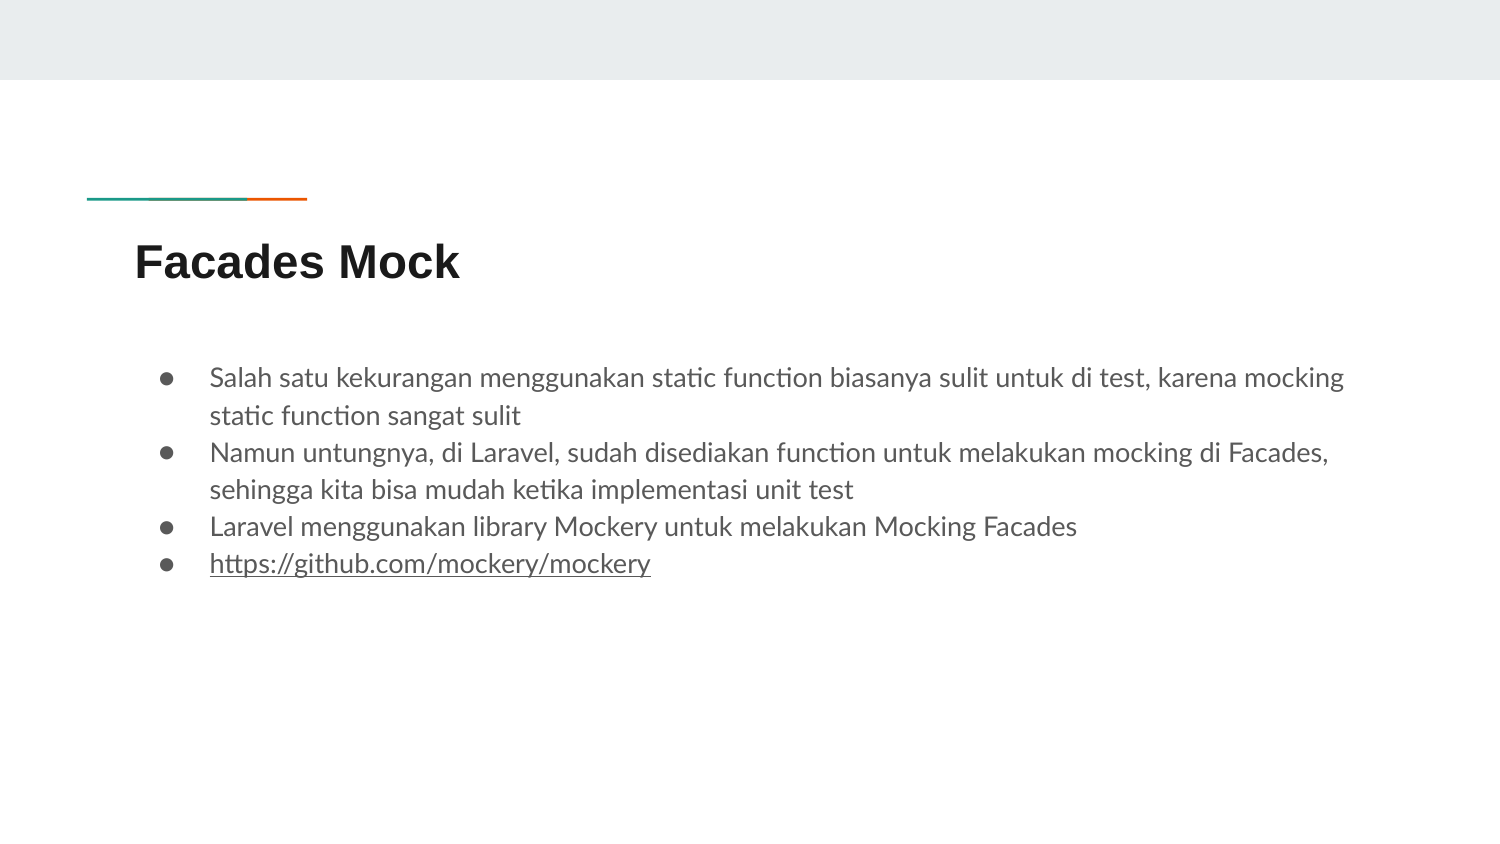

# Facades Mock
Salah satu kekurangan menggunakan static function biasanya sulit untuk di test, karena mocking static function sangat sulit
Namun untungnya, di Laravel, sudah disediakan function untuk melakukan mocking di Facades, sehingga kita bisa mudah ketika implementasi unit test
Laravel menggunakan library Mockery untuk melakukan Mocking Facades
https://github.com/mockery/mockery